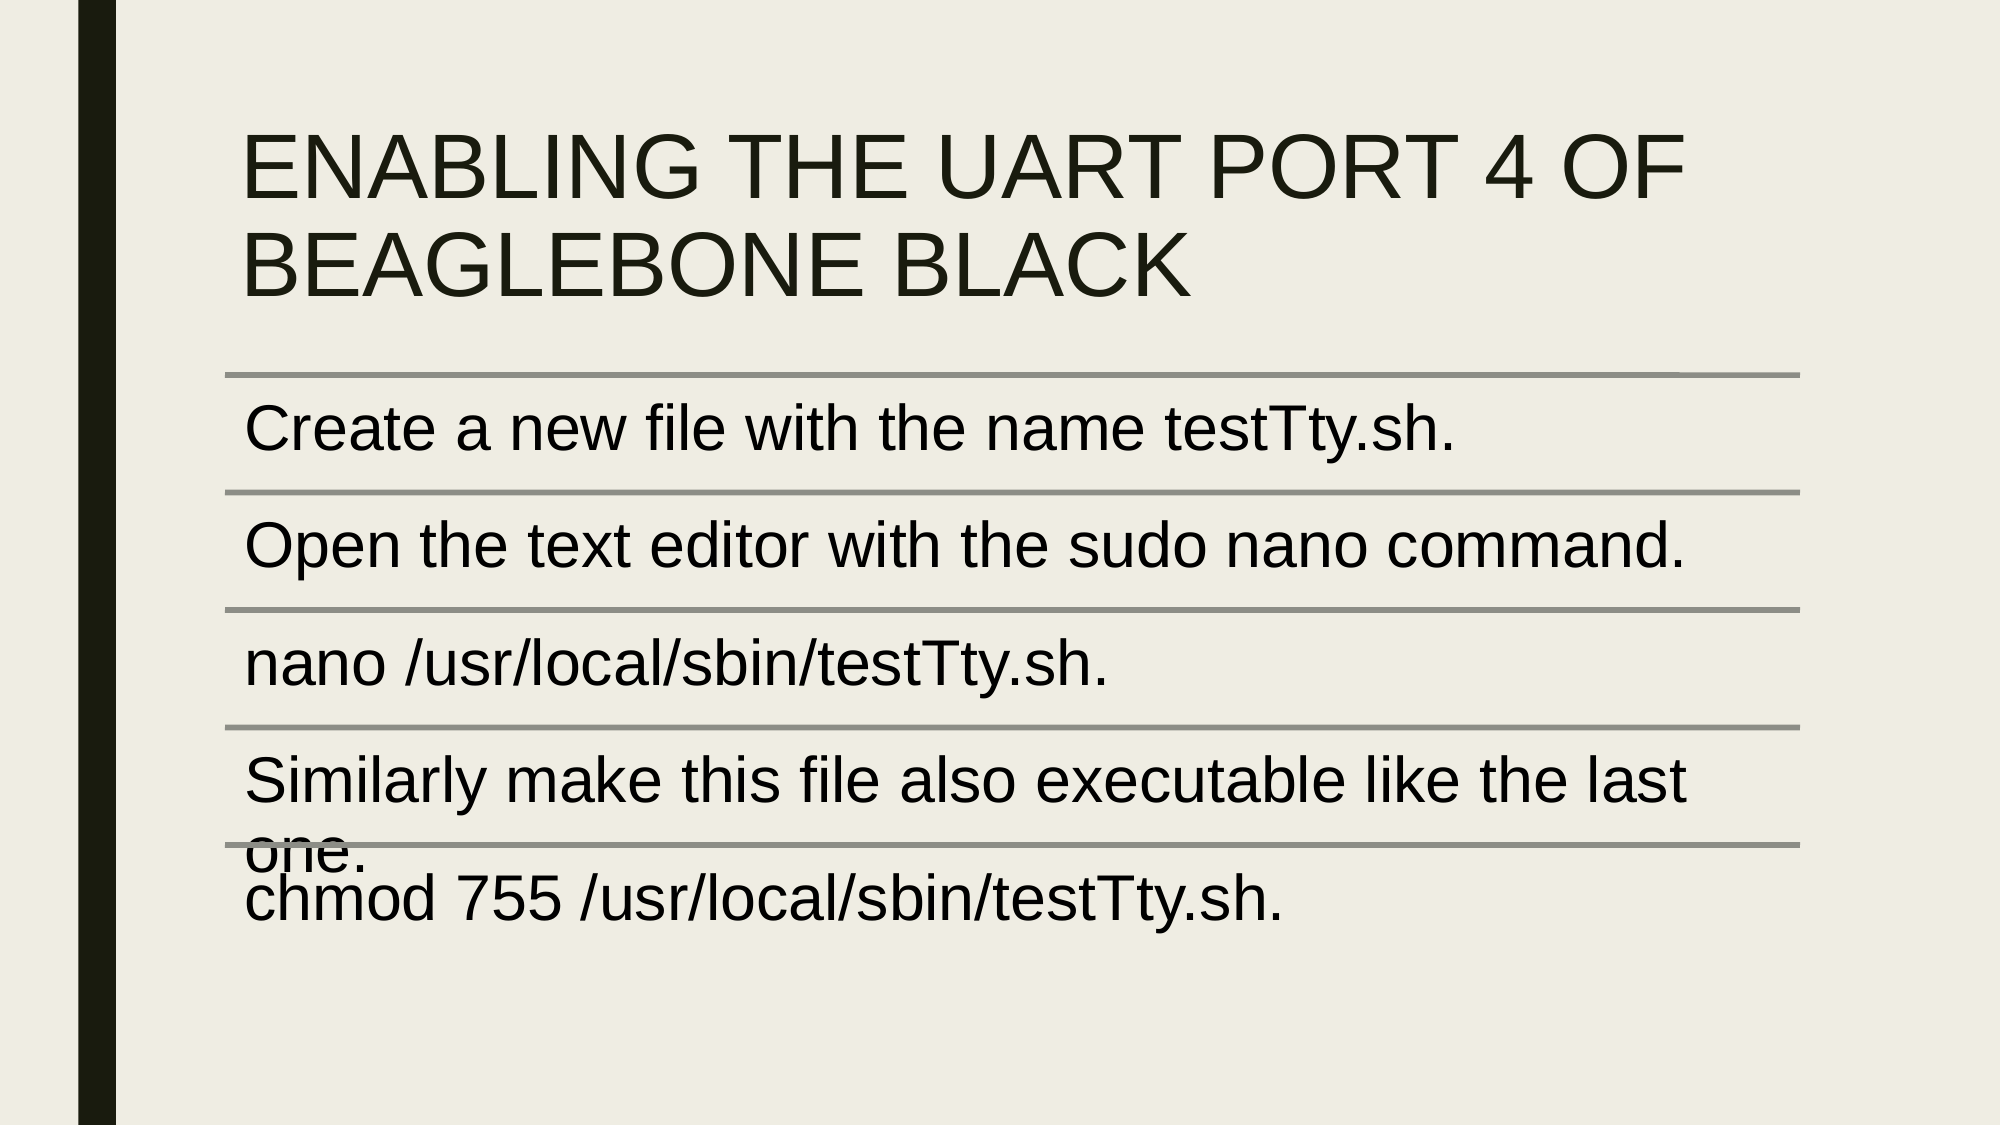

# ENABLING THE UART PORT 4 OF BEAGLEBONE BLACK
Create a new file with the name testTty.sh.
Open the text editor with the sudo nano command.
nano /usr/local/sbin/testTty.sh.
Similarly make this file also executable like the last one.
chmod 755 /usr/local/sbin/testTty.sh.